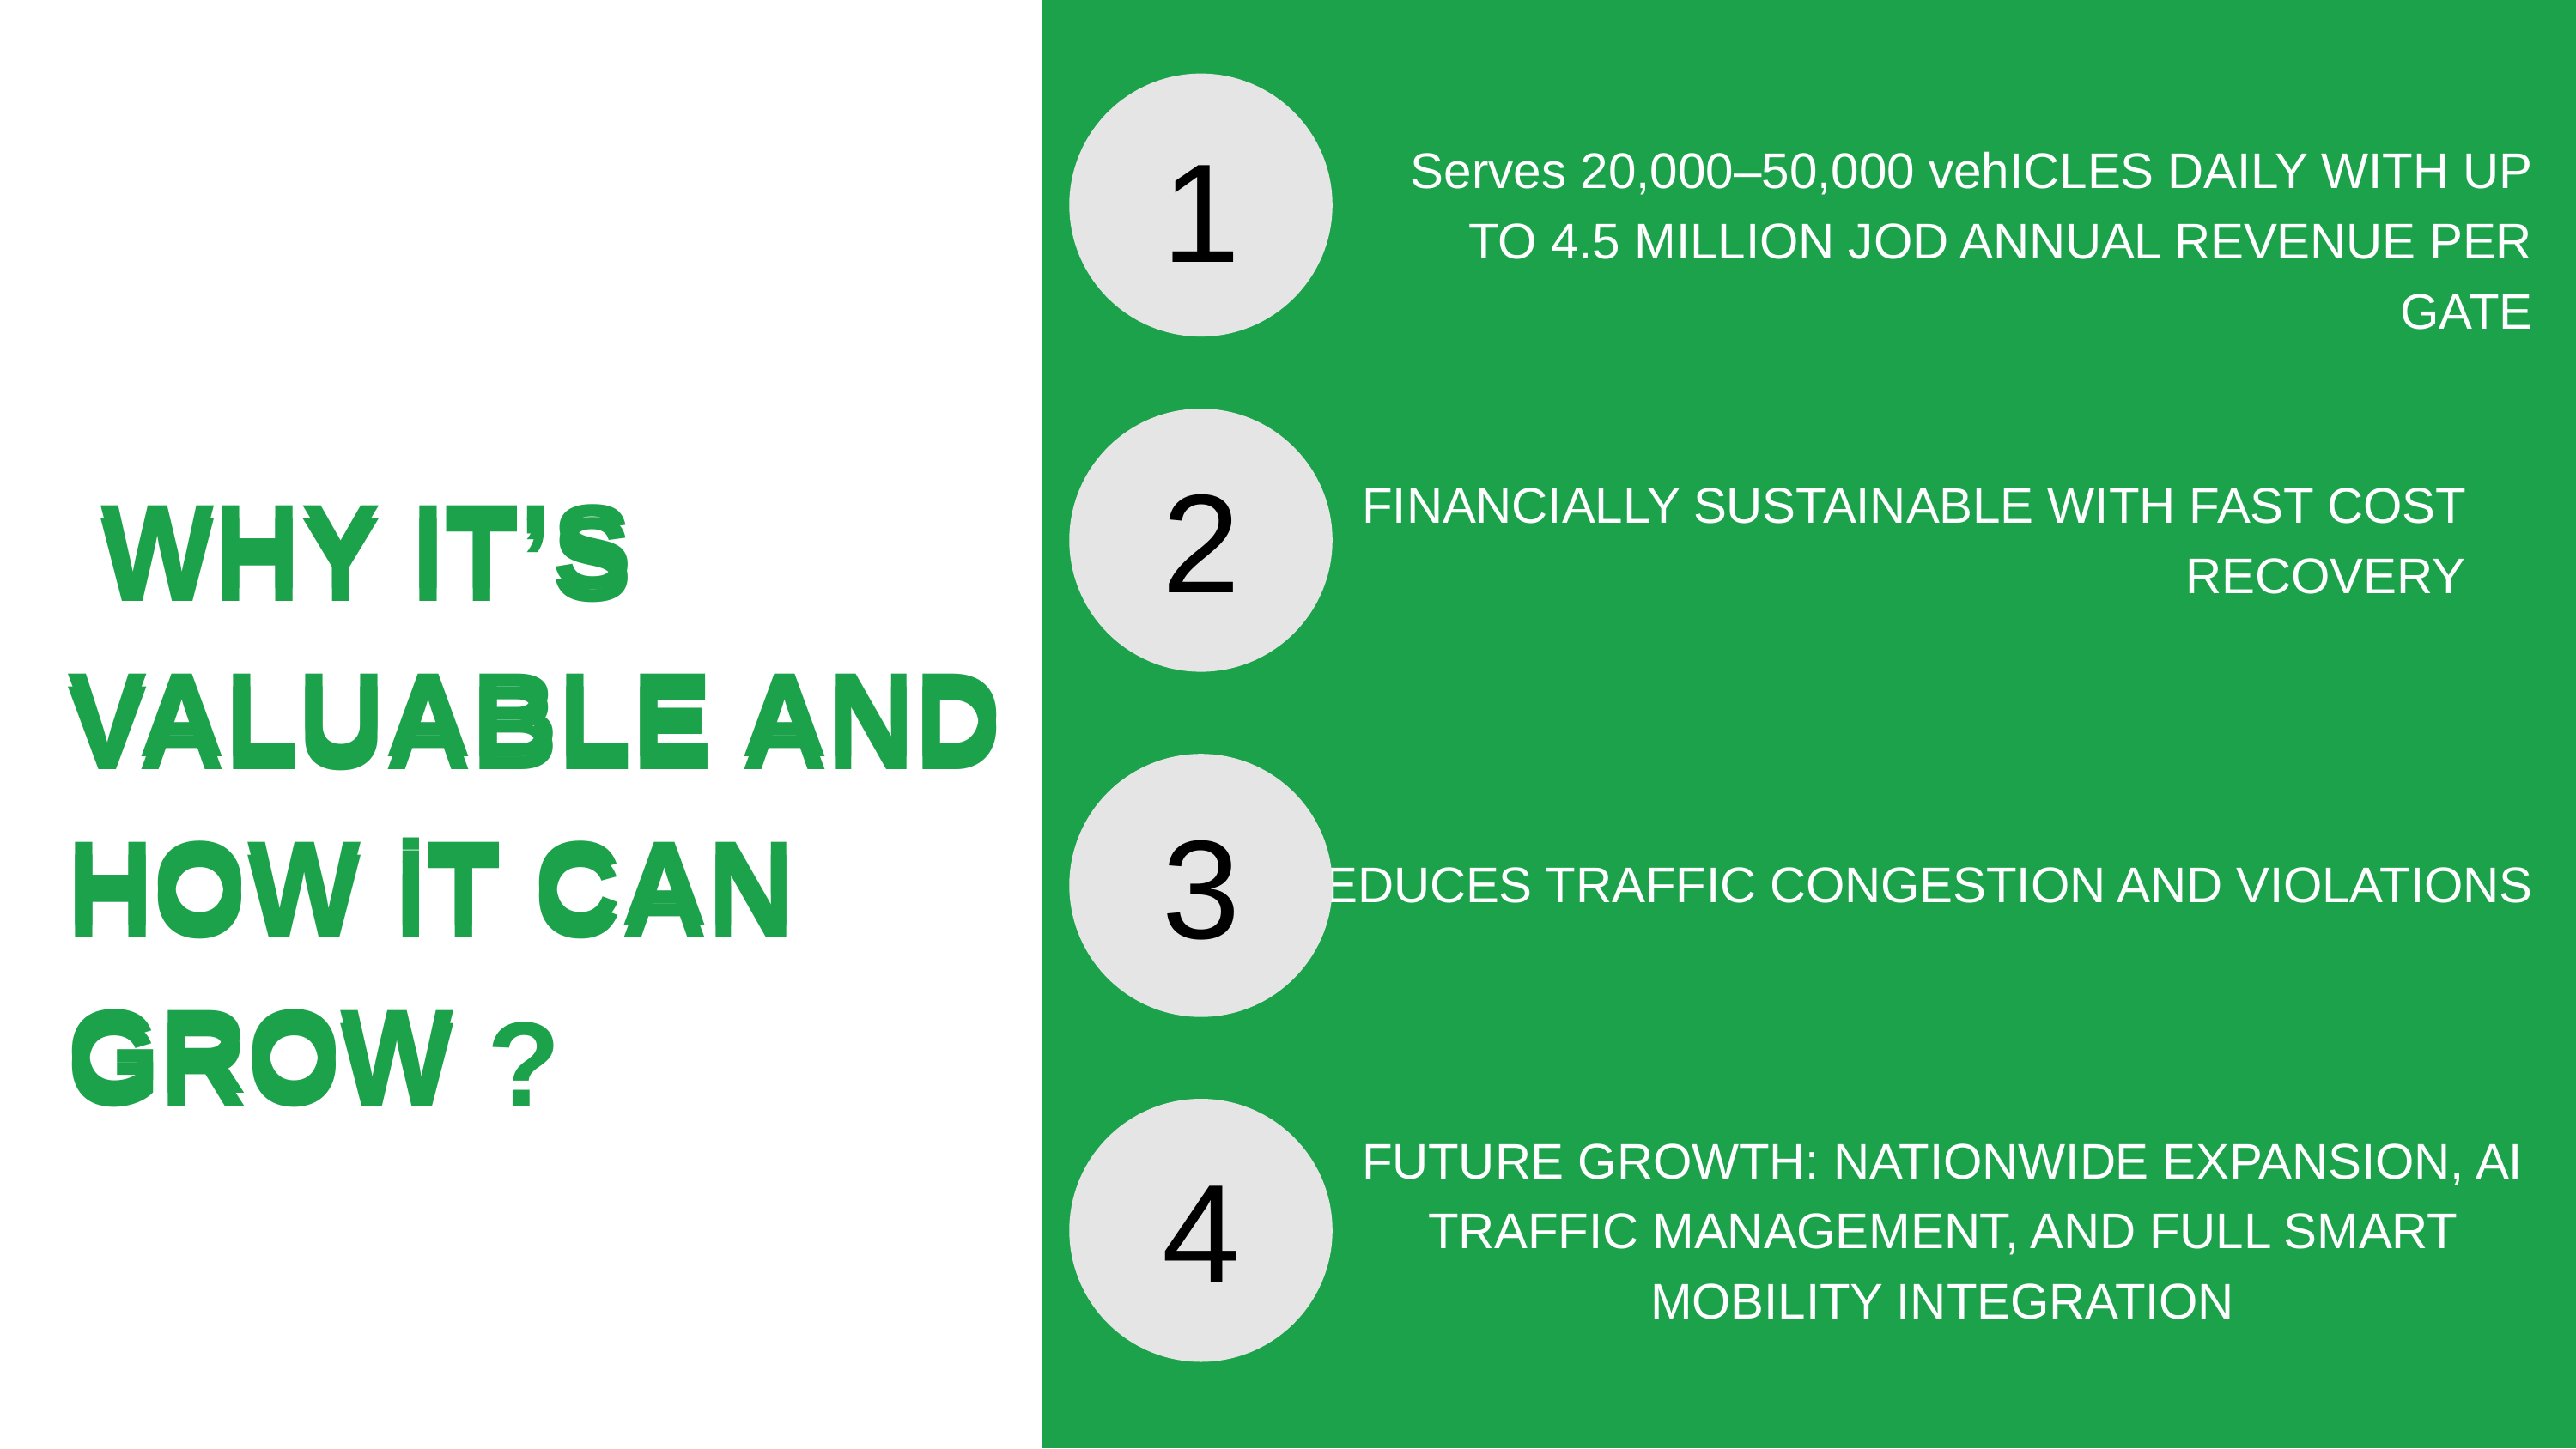

Serves 20,000–50,000 vehICLES DAILY WITH UP TO 4.5 MILLION JOD ANNUAL REVENUE PER GATE

1

2
 WHY IT’S VALUABLE AND HOW iT CAN GROW
 WHY IT’S VALUABLE AND HOW iT CAN GROW ?
FINANCIALLY SUSTAINABLE WITH FAST COST RECOVERY

3
REDUCES TRAFFIC CONGESTION AND VIOLATIONS

4
FUTURE GROWTH: NATIONWIDE EXPANSION, AI TRAFFIC MANAGEMENT, AND FULL SMART MOBILITY INTEGRATION